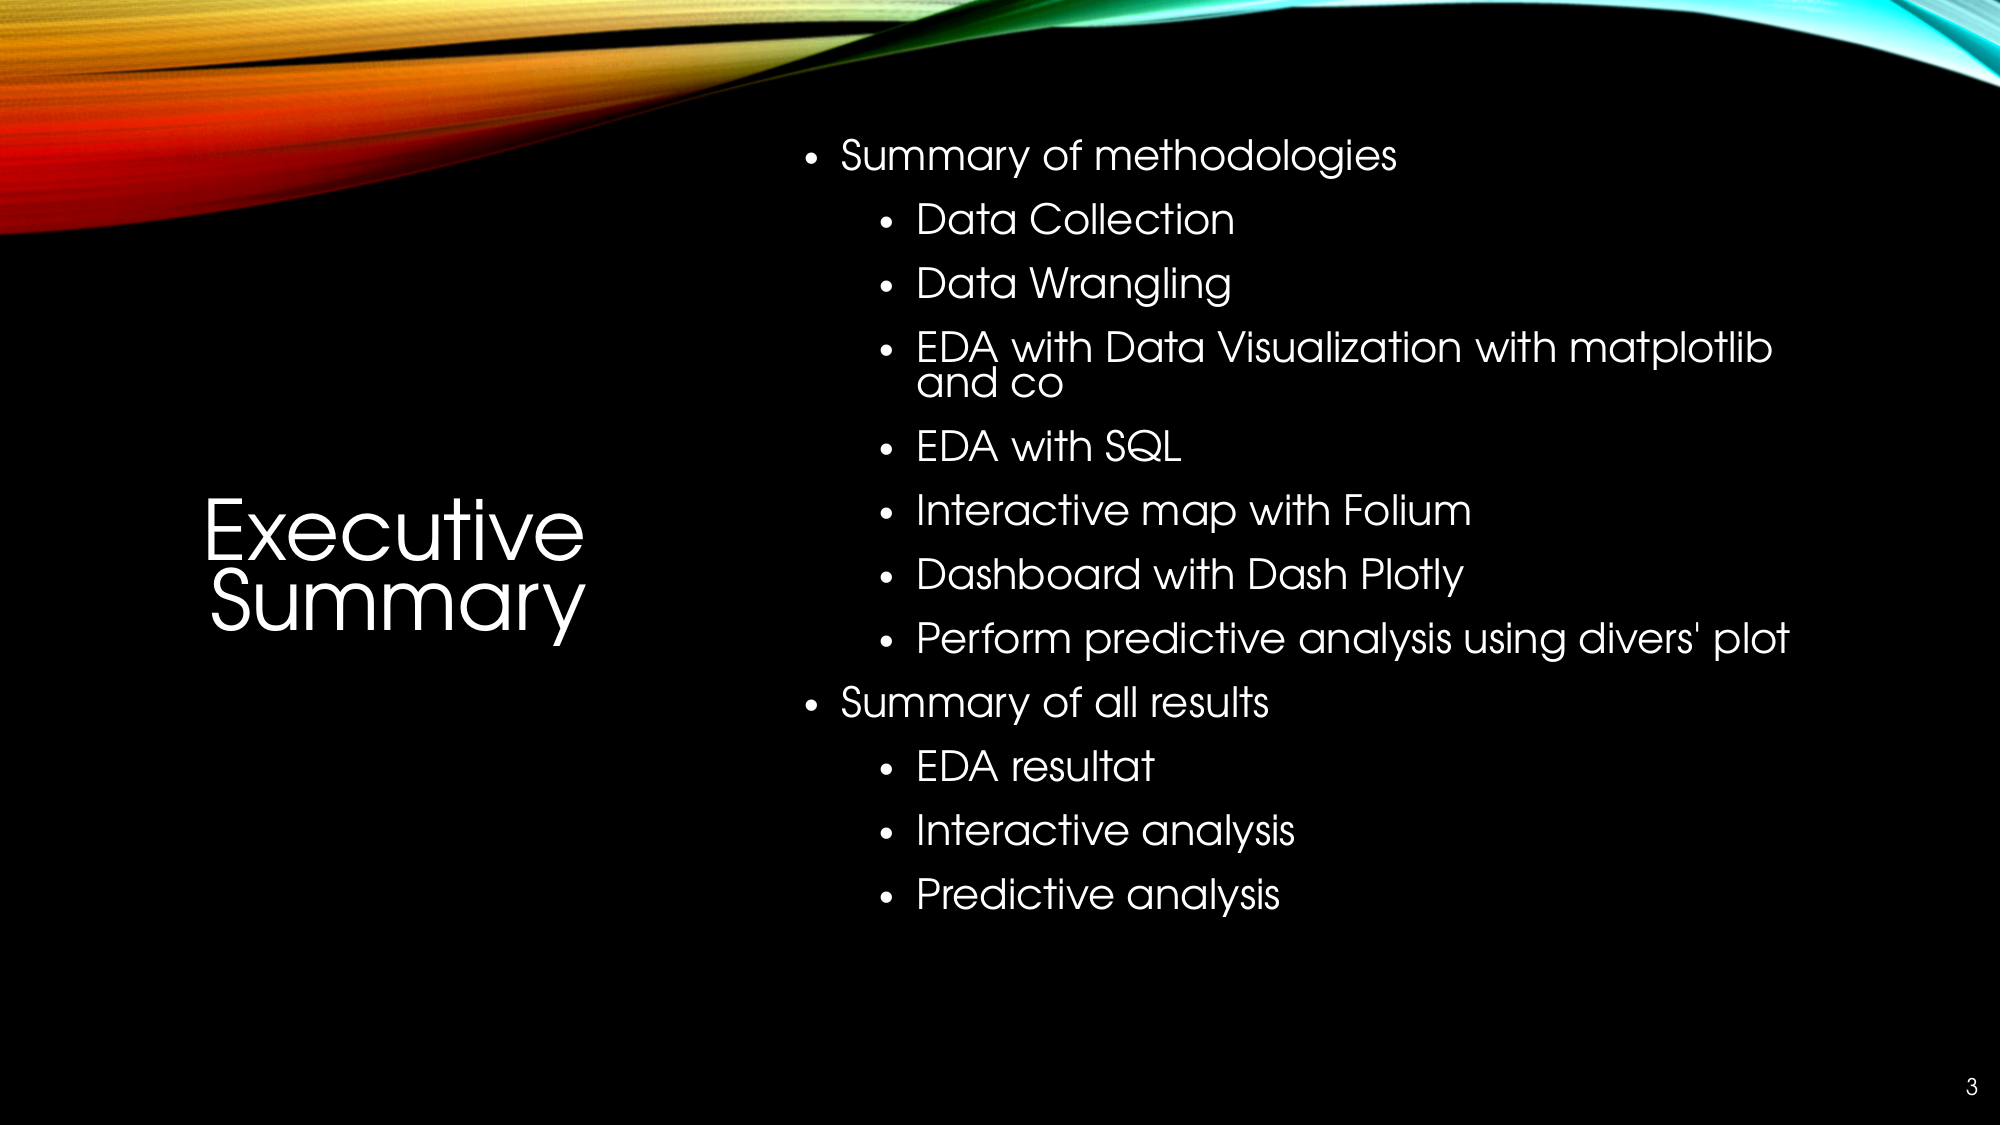

Executive Summary
Summary of methodologies
Data Collection
Data Wrangling
EDA with Data Visualization with matplotlib and co
EDA with SQL
Interactive map with Folium
Dashboard with Dash Plotly
Perform predictive analysis using divers' plot
Summary of all results
EDA resultat
Interactive analysis
Predictive analysis

3